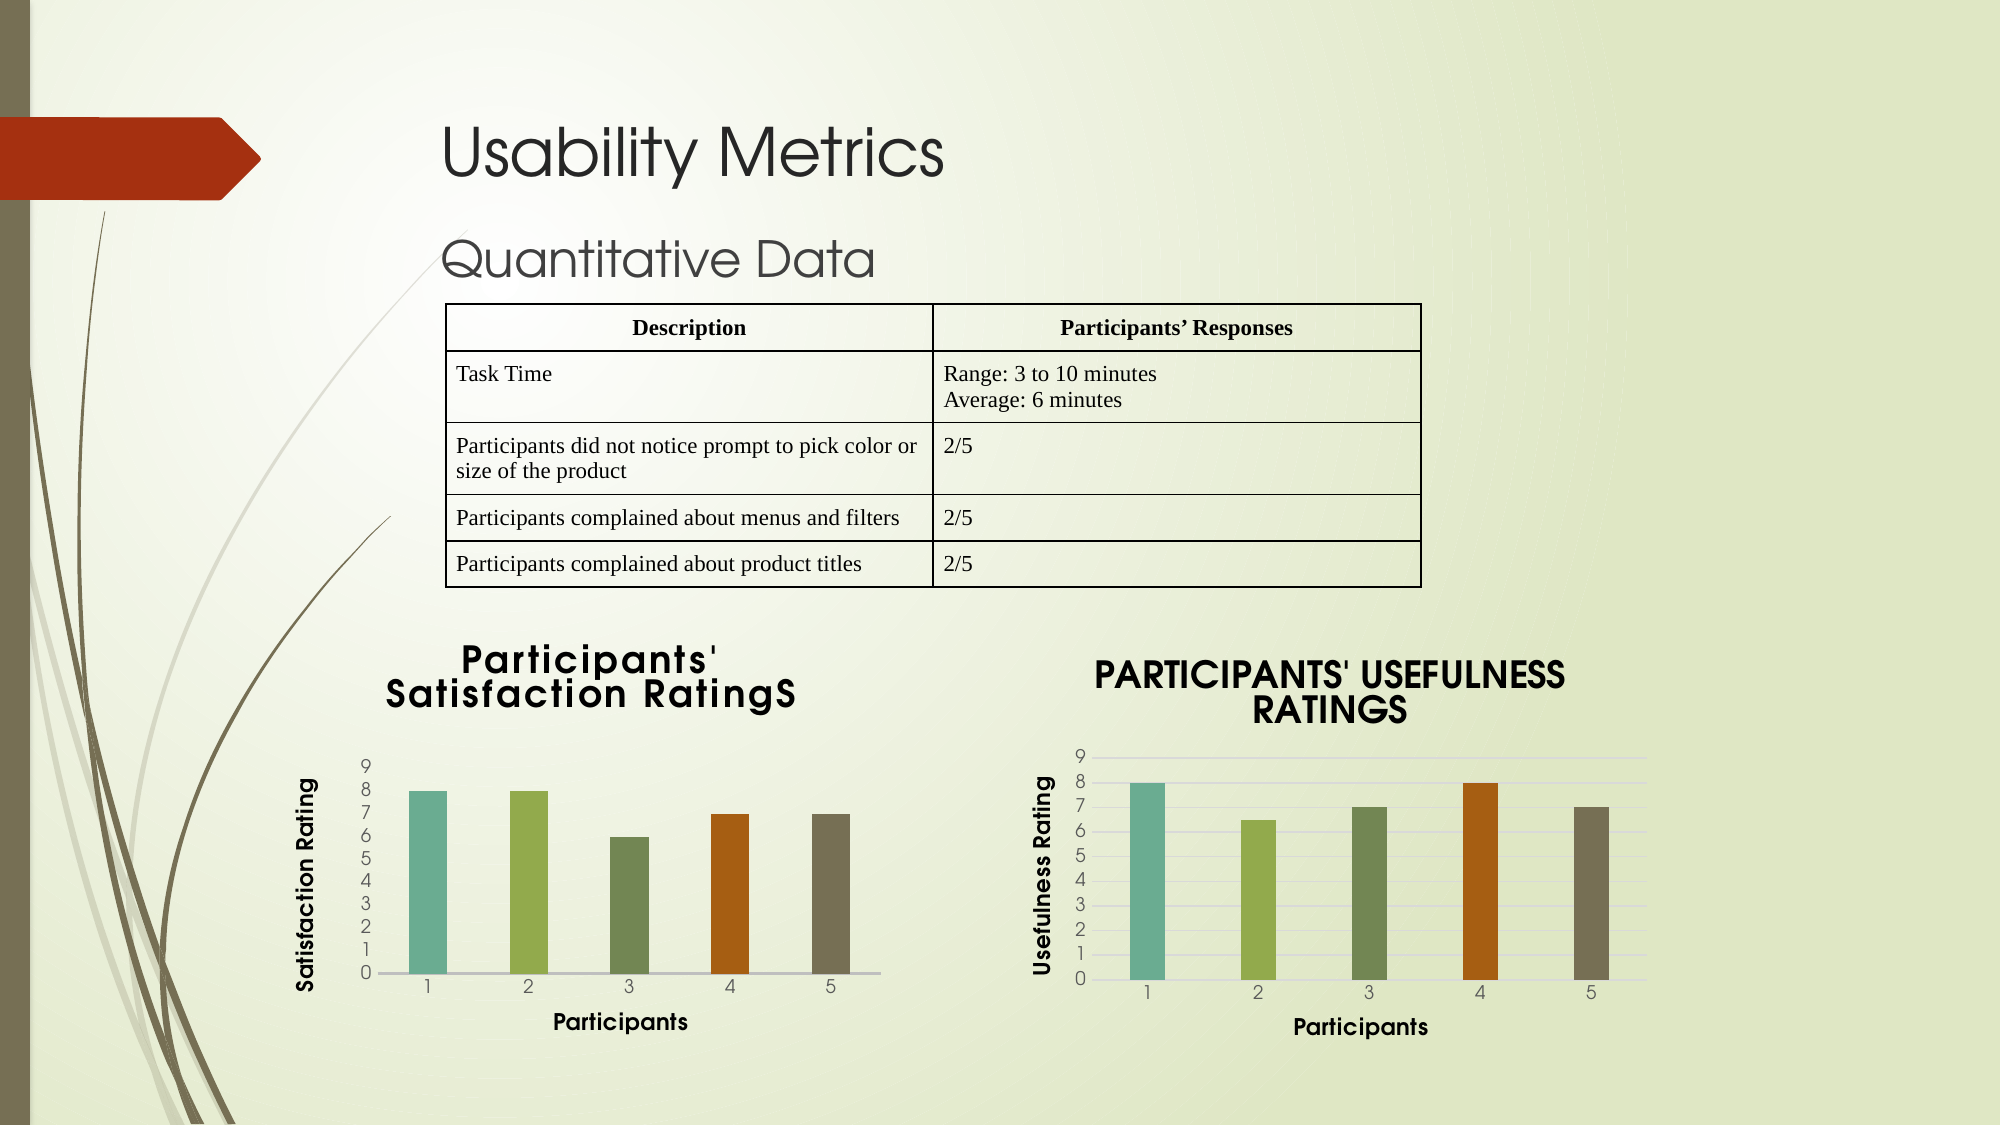

# Usability Metrics
Quantitative Data
| Description | Participants’ Responses |
| --- | --- |
| Task Time | Range: 3 to 10 minutes Average: 6 minutes |
| Participants did not notice prompt to pick color or size of the product | 2/5 |
| Participants complained about menus and filters | 2/5 |
| Participants complained about product titles | 2/5 |

### Chart: Participants' Satisfaction RatingS

| Category |  |
|---|---|

### Chart: PARTICIPANTS' USEFULNESS RATINGS

| Category |  |
|---|---|